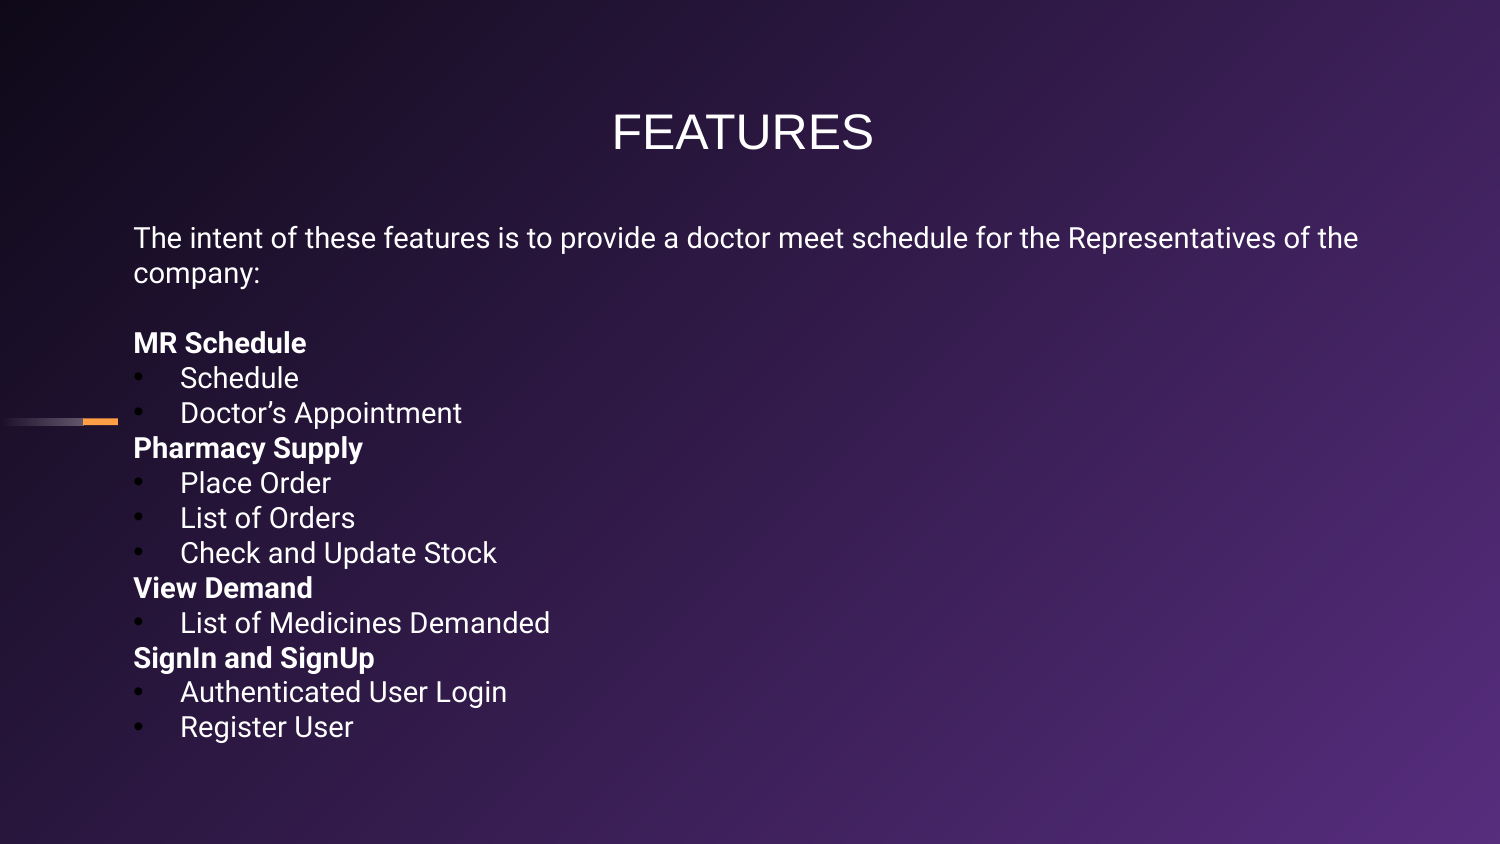

FEATURES
The intent of these features is to provide a doctor meet schedule for the Representatives of the company:

MR Schedule
Schedule
Doctor’s Appointment
Pharmacy Supply
Place Order
List of Orders
Check and Update Stock
View Demand
List of Medicines Demanded
SignIn and SignUp
Authenticated User Login
Register User